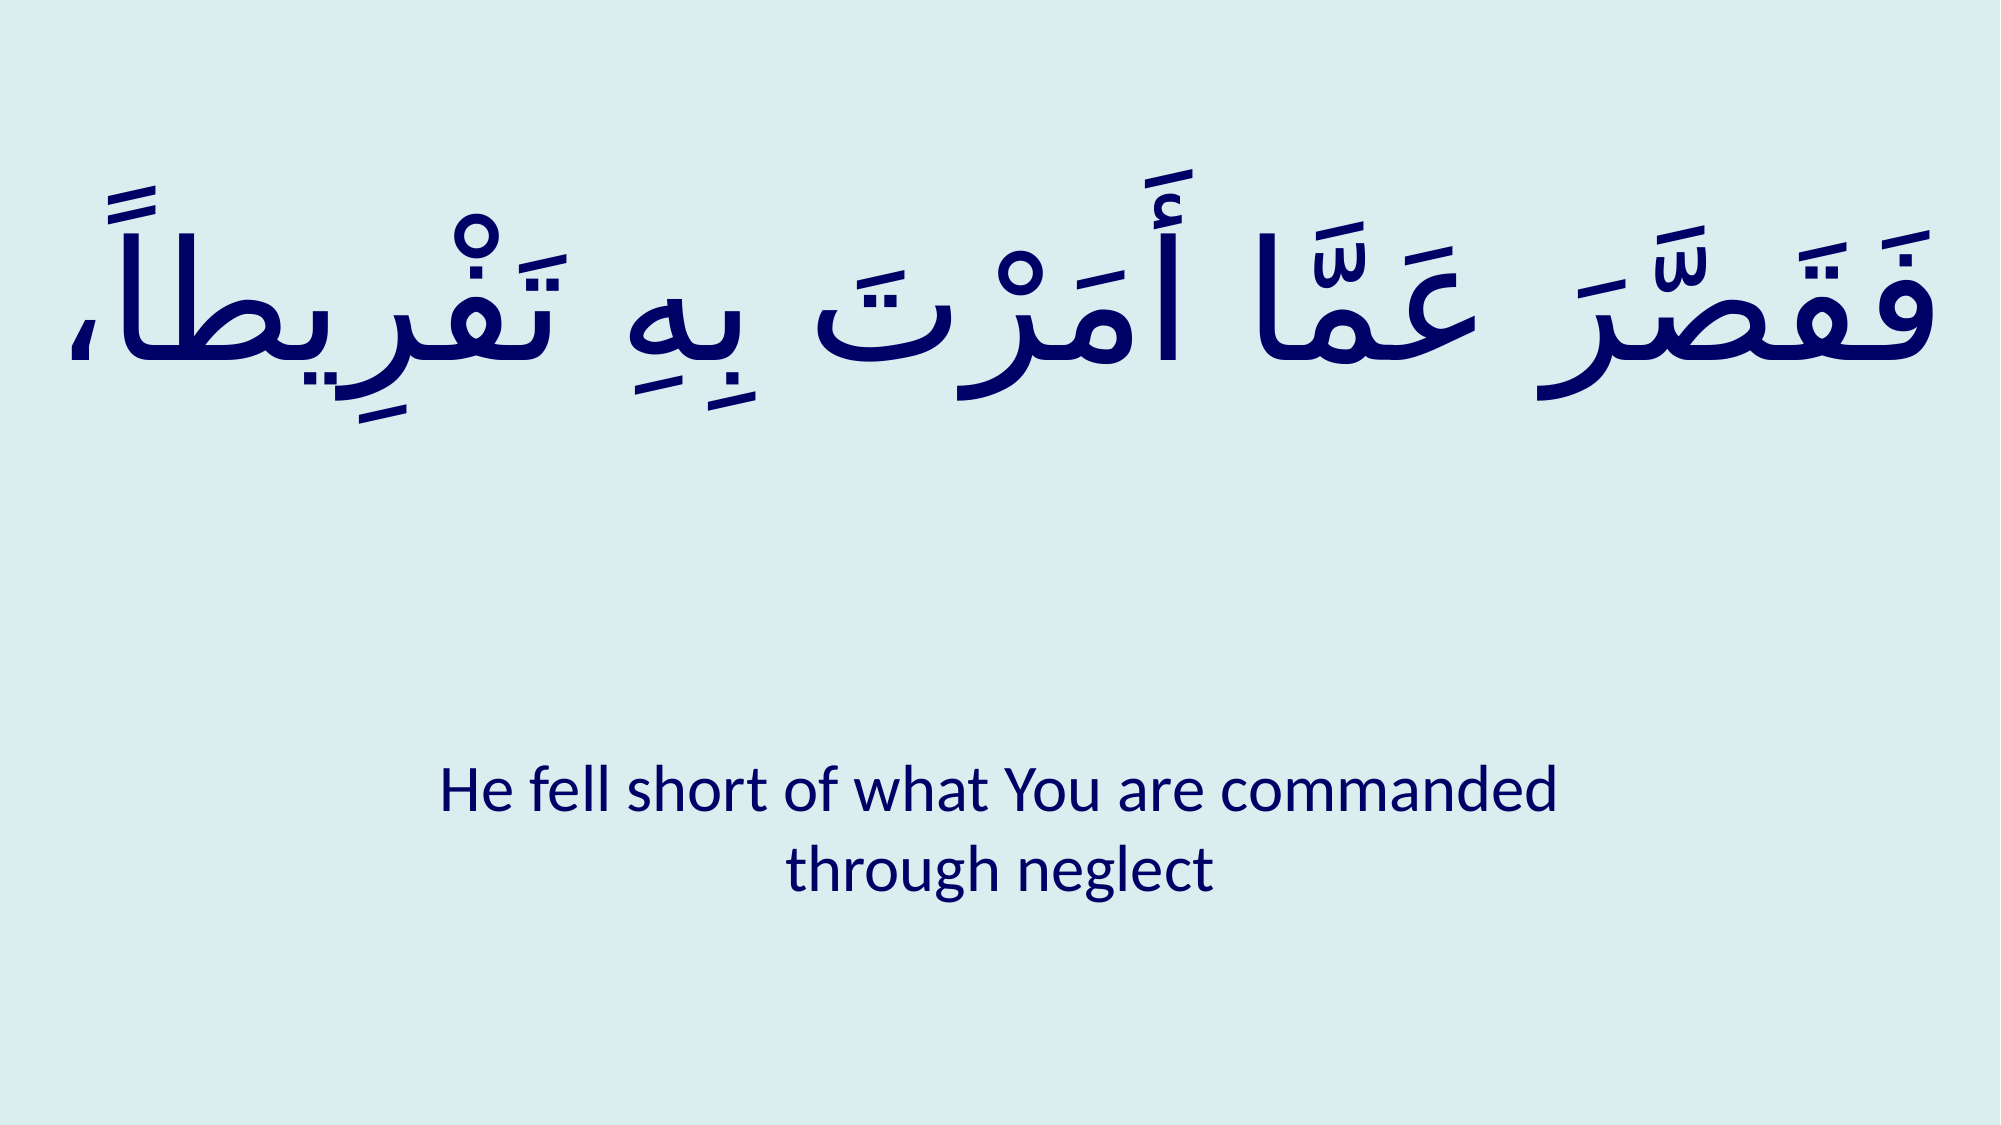

# فَقَصَّرَ عَمَّا أَمَرْتَ بِهِ تَفْرِيطاً،
He fell short of what You are commanded through neglect